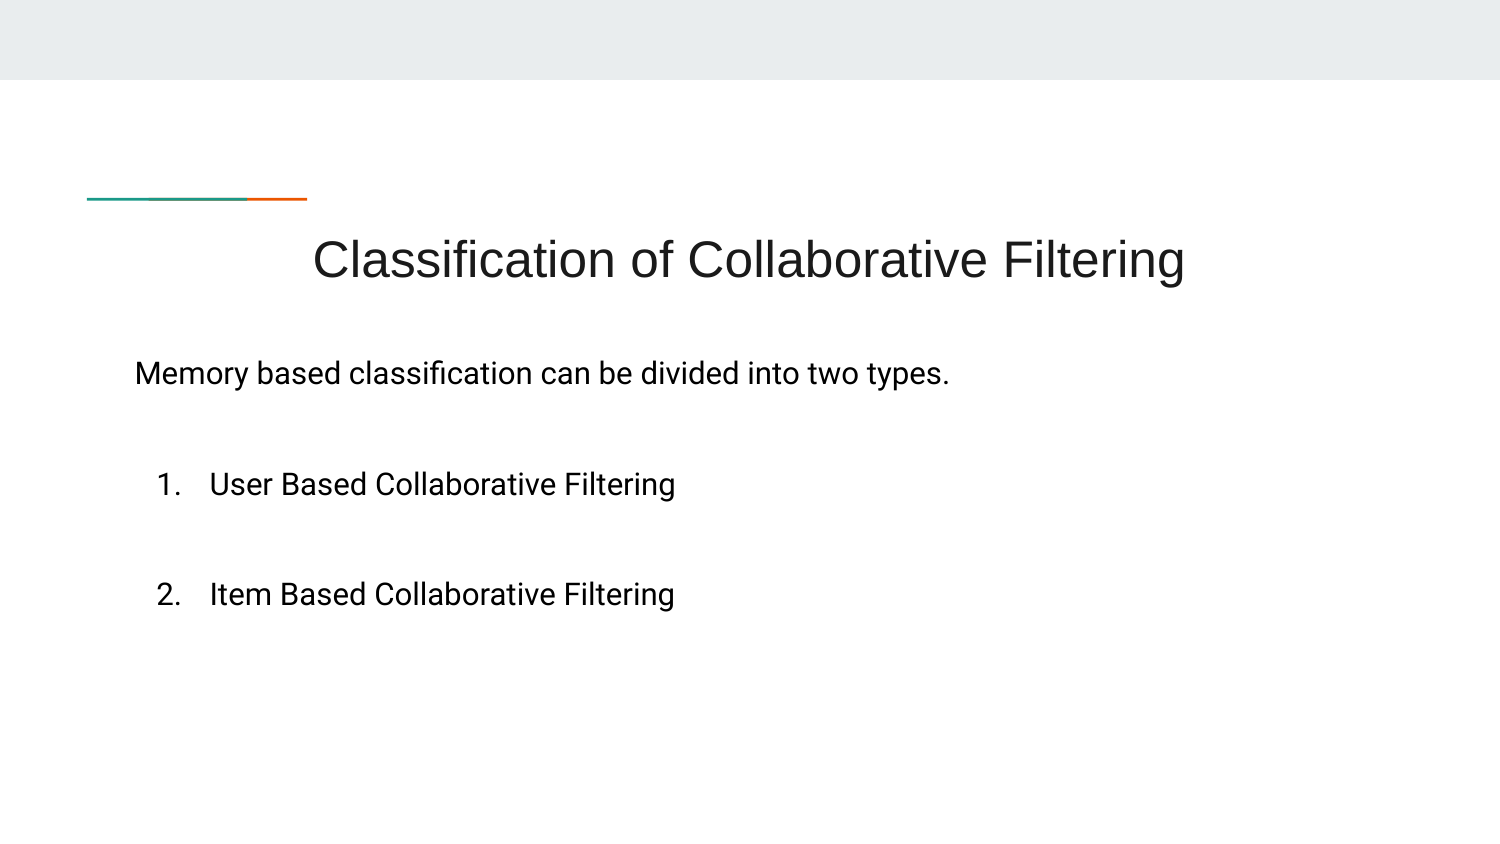

# Classification of Collaborative Filtering
Memory based classification can be divided into two types.

User Based Collaborative Filtering

Item Based Collaborative Filtering